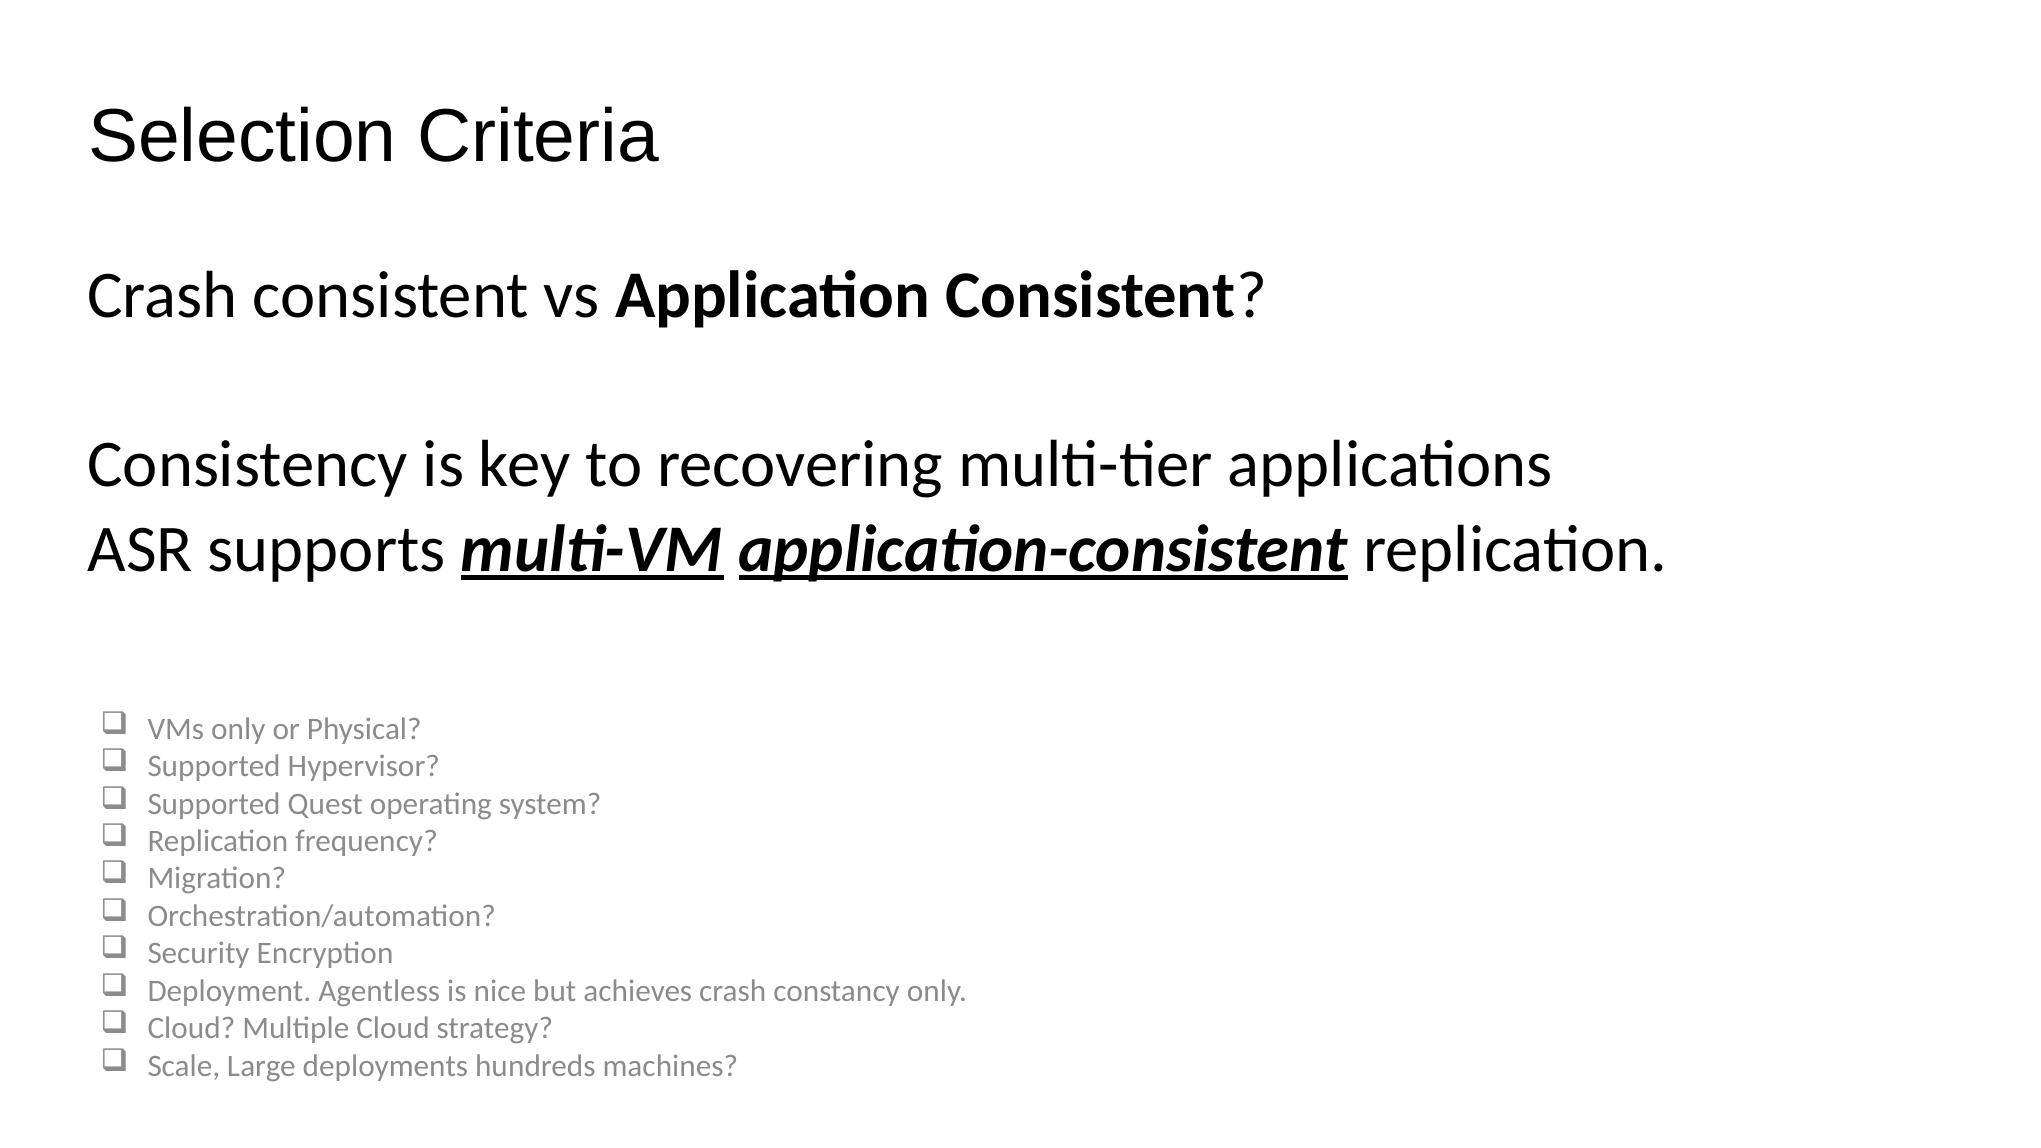

# Selection Criteria
Crash consistent vs Application Consistent?

Consistency is key to recovering multi-tier applications
ASR supports multi-VM application-consistent replication.
VMs only or Physical?
Supported Hypervisor?
Supported Quest operating system?
Replication frequency?
Migration?
Orchestration/automation?
Security Encryption
Deployment. Agentless is nice but achieves crash constancy only.
Cloud? Multiple Cloud strategy?
Scale, Large deployments hundreds machines?